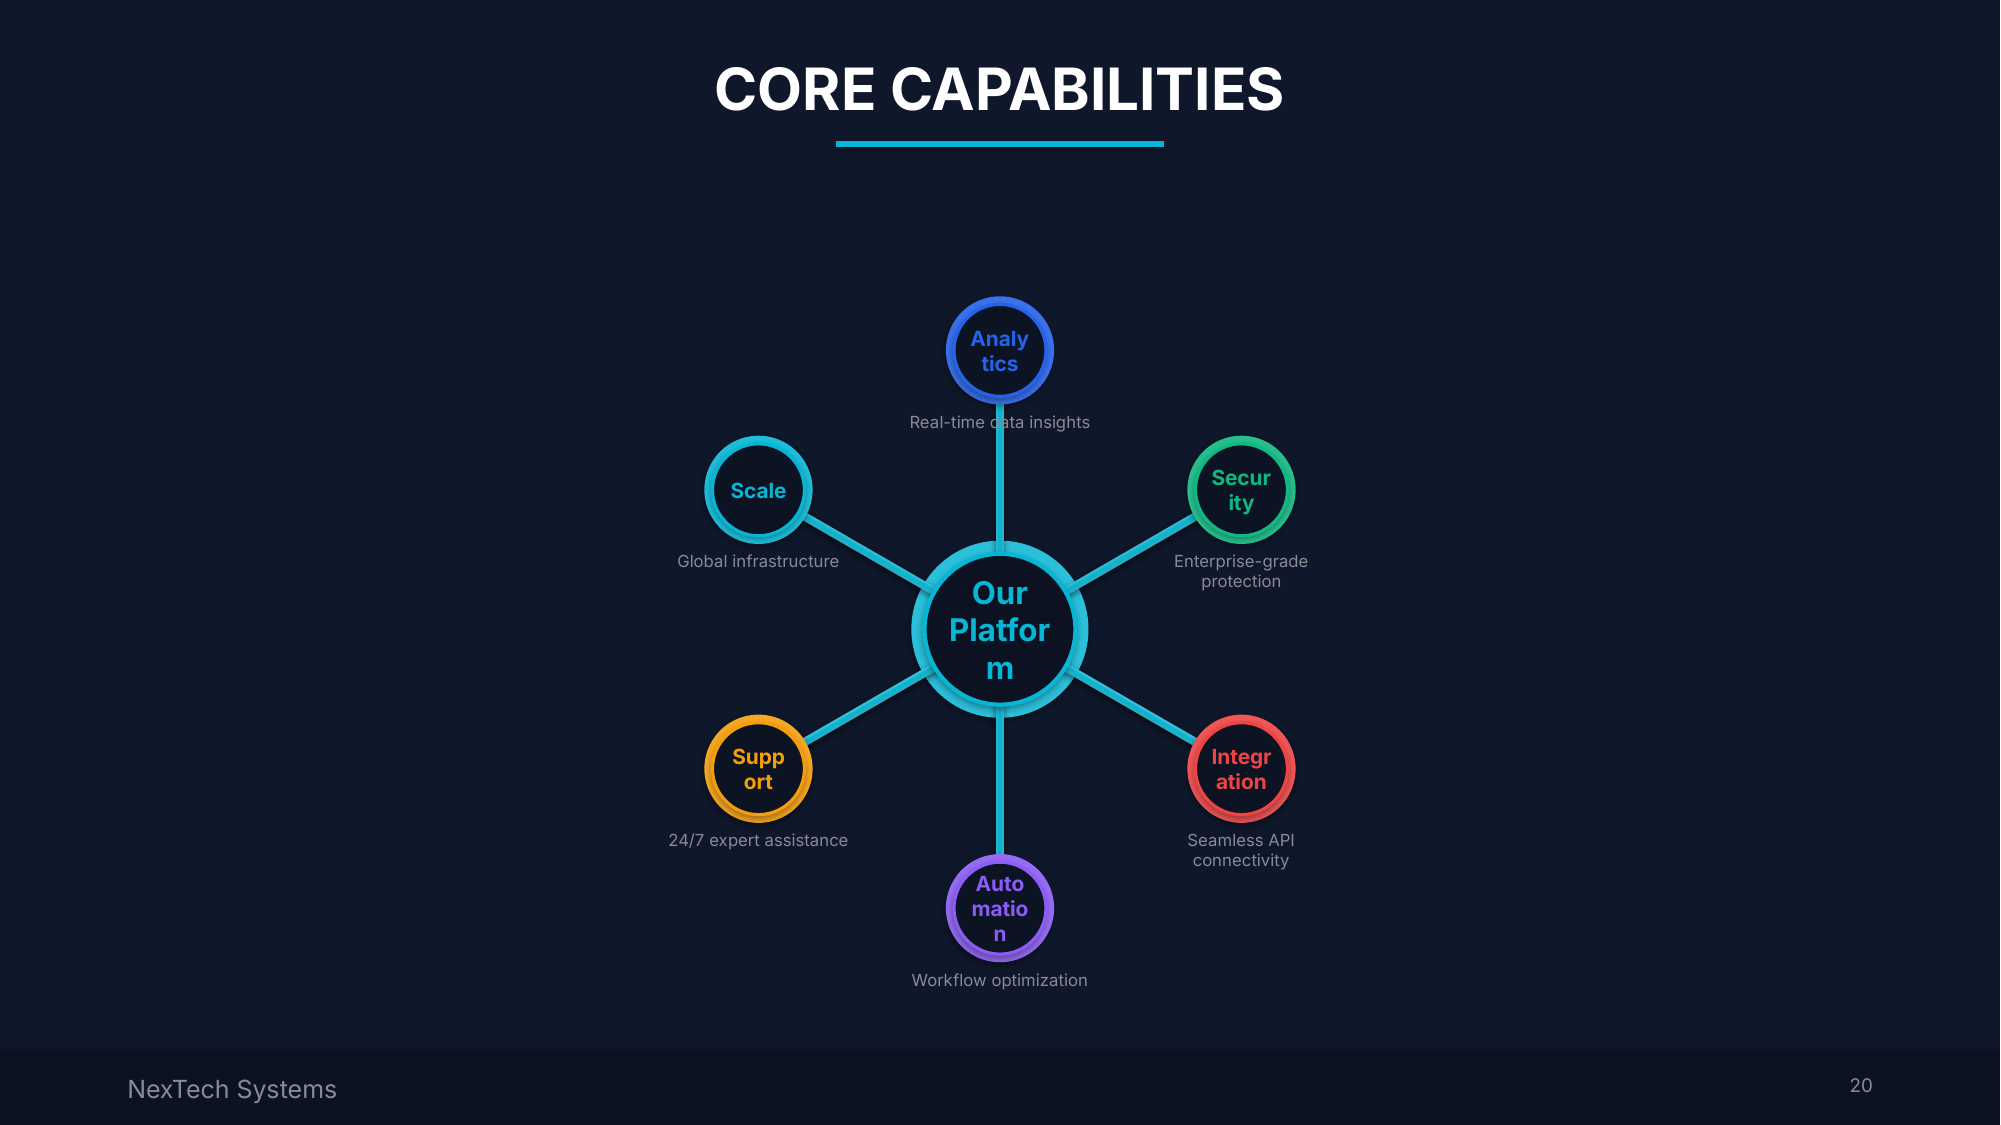

CORE CAPABILITIES

Analytics
Real-time data insights

Scale

Security

Global infrastructure
Enterprise-grade protection

Our Platform

Integration

Support
Seamless API connectivity
24/7 expert assistance

Automation
Workflow optimization

NexTech Systems
20